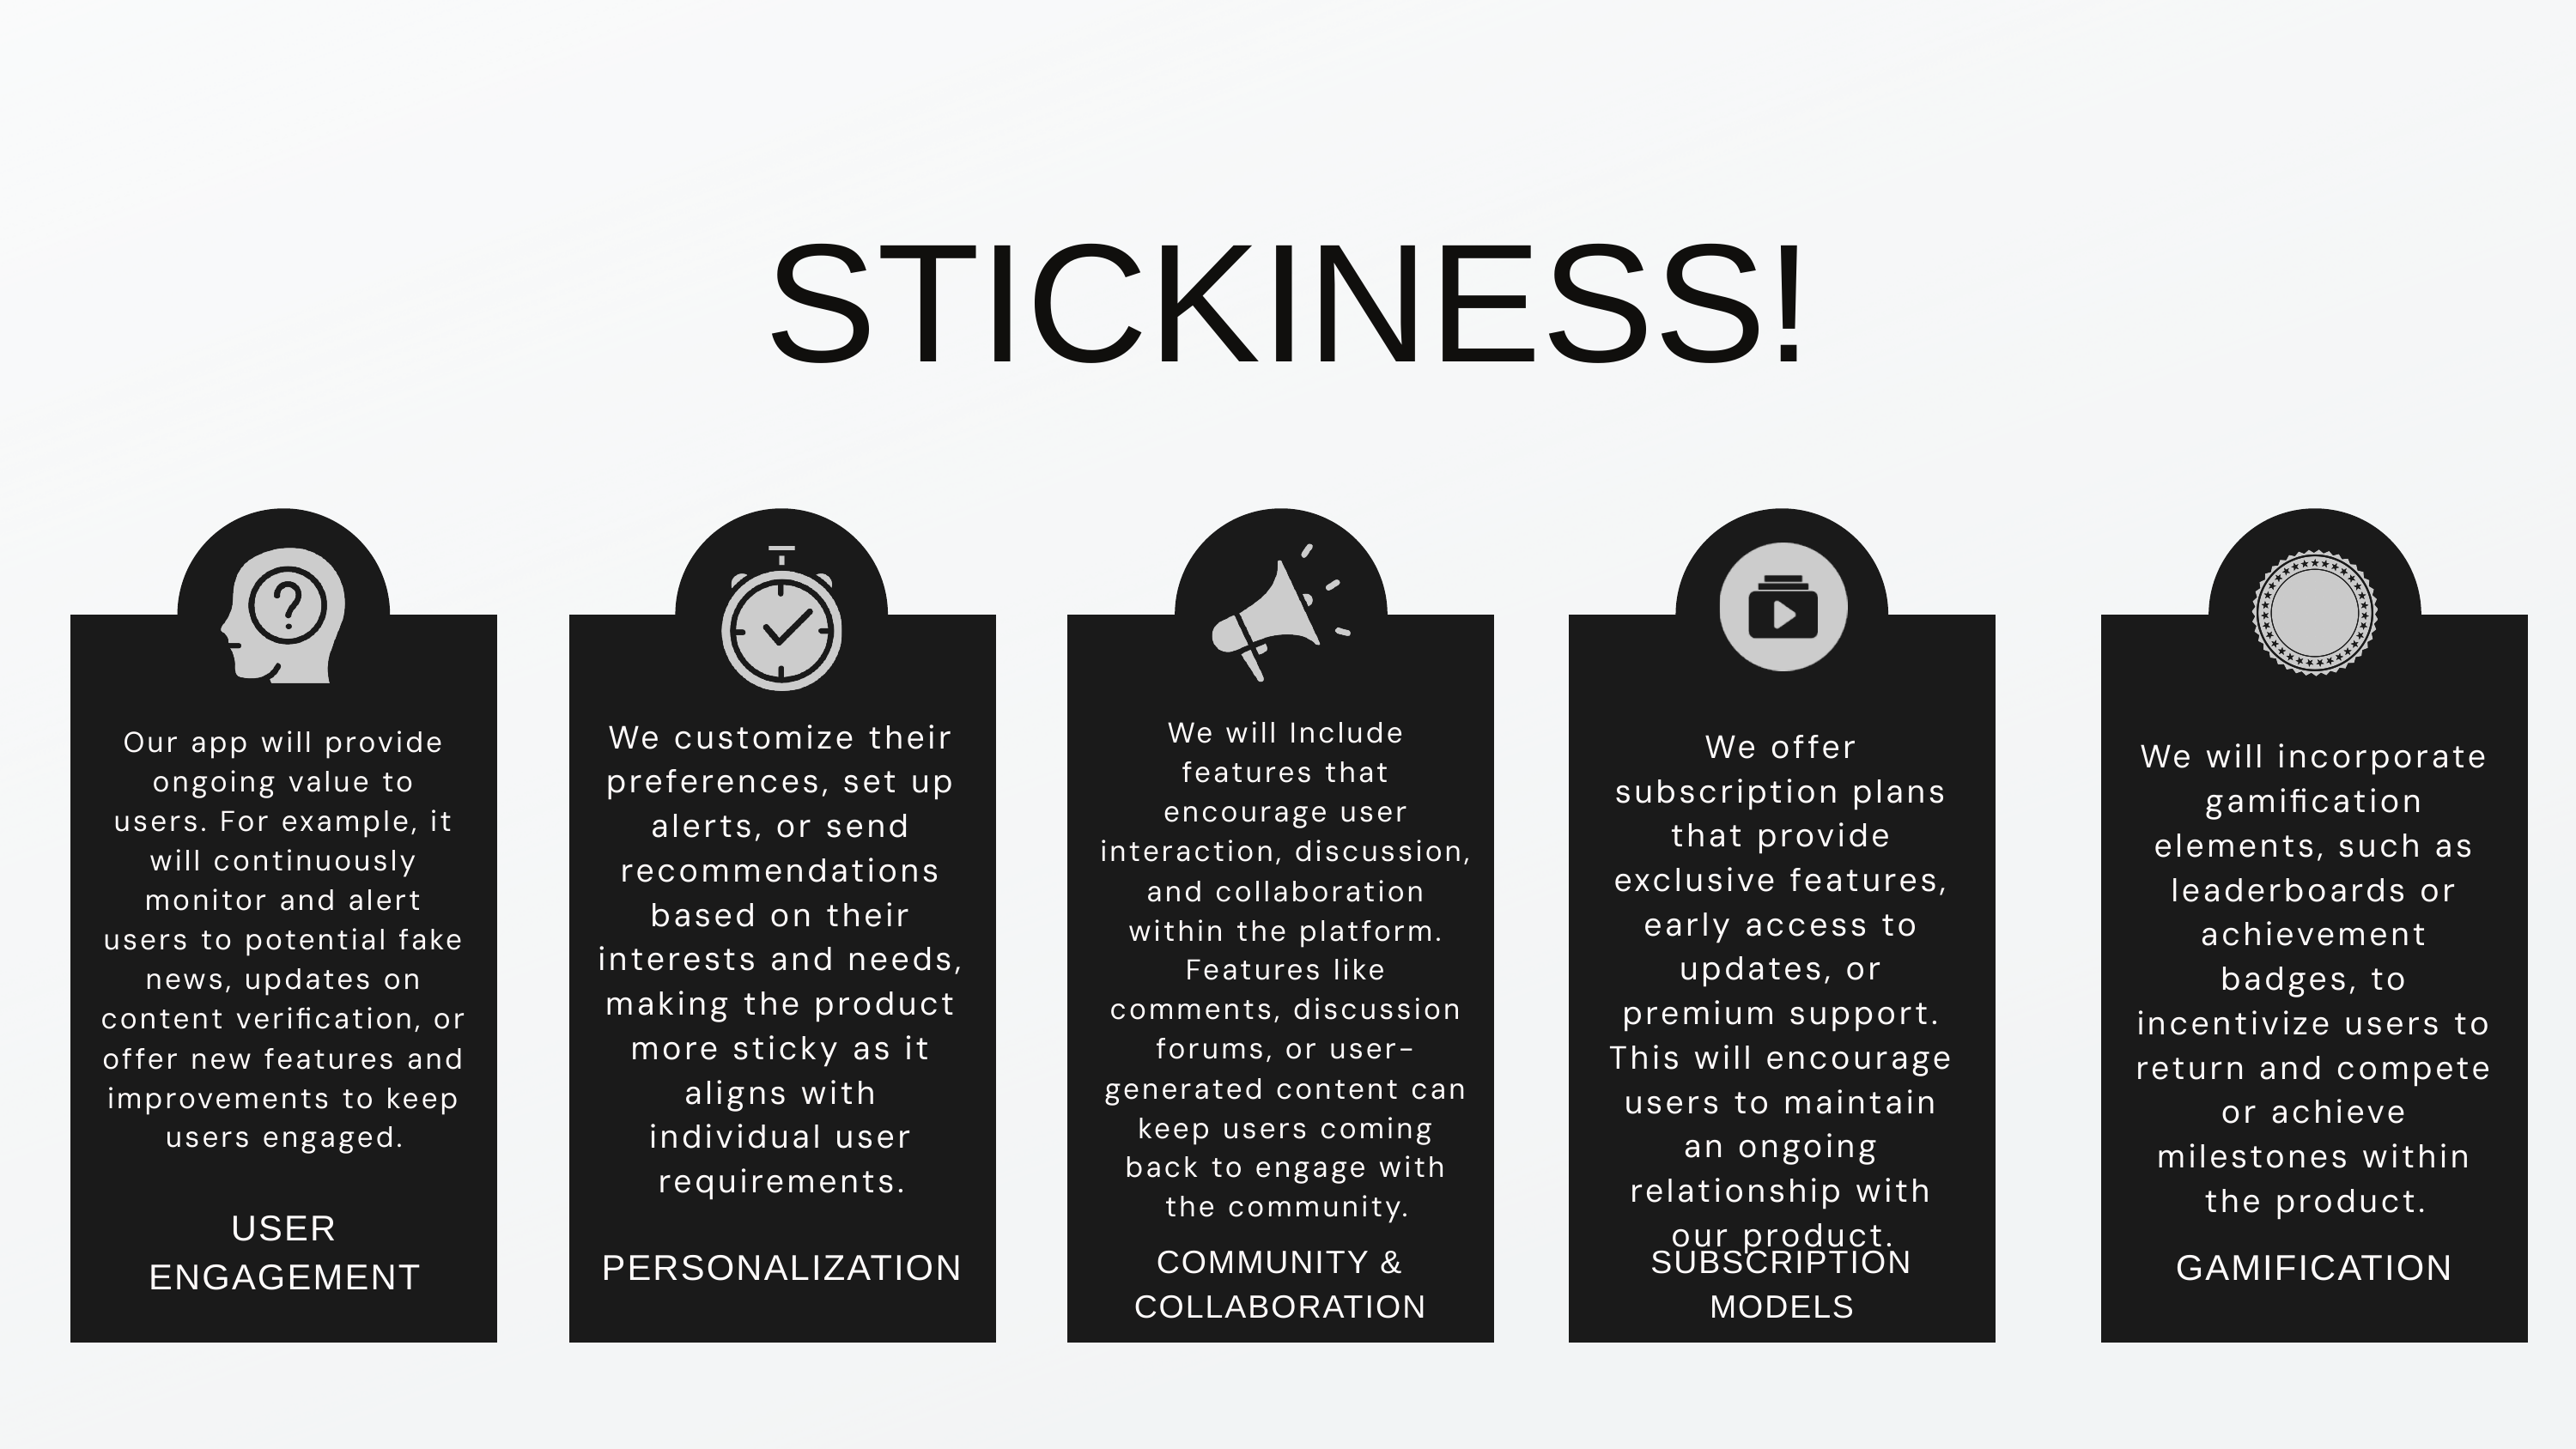

STICKINESS!

We will Include features that encourage user interaction, discussion, and collaboration within the platform. Features like comments, discussion forums, or user-generated content can keep users coming back to engage with the community.
We customize their preferences, set up alerts, or send recommendations based on their interests and needs, making the product more sticky as it aligns with individual user requirements.
Our app will provide ongoing value to users. For example, it will continuously monitor and alert users to potential fake news, updates on content verification, or offer new features and improvements to keep users engaged.
We offer subscription plans that provide exclusive features, early access to updates, or premium support. This will encourage users to maintain an ongoing relationship with our product.
We will incorporate gamification elements, such as leaderboards or achievement badges, to incentivize users to return and compete or achieve milestones within the product.

USER ENGAGEMENT
COMMUNITY & COLLABORATION
SUBSCRIPTION MODELS
PERSONALIZATION
GAMIFICATION